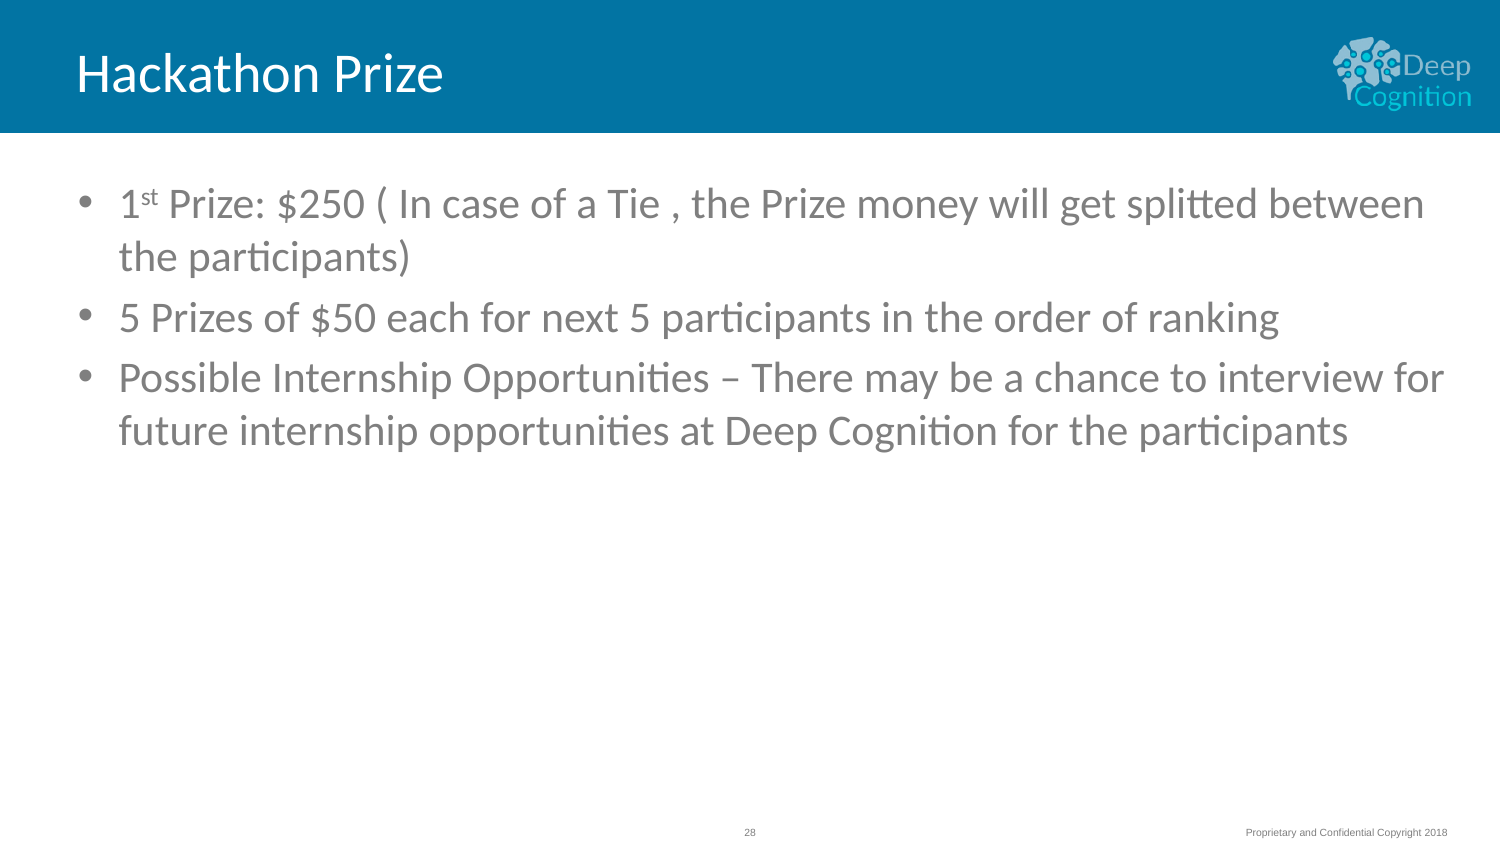

# Hackathon Prize
1st Prize: $250 ( In case of a Tie , the Prize money will get splitted between the participants)
5 Prizes of $50 each for next 5 participants in the order of ranking
Possible Internship Opportunities – There may be a chance to interview for future internship opportunities at Deep Cognition for the participants
Proprietary and Confidential Copyright 2018
28